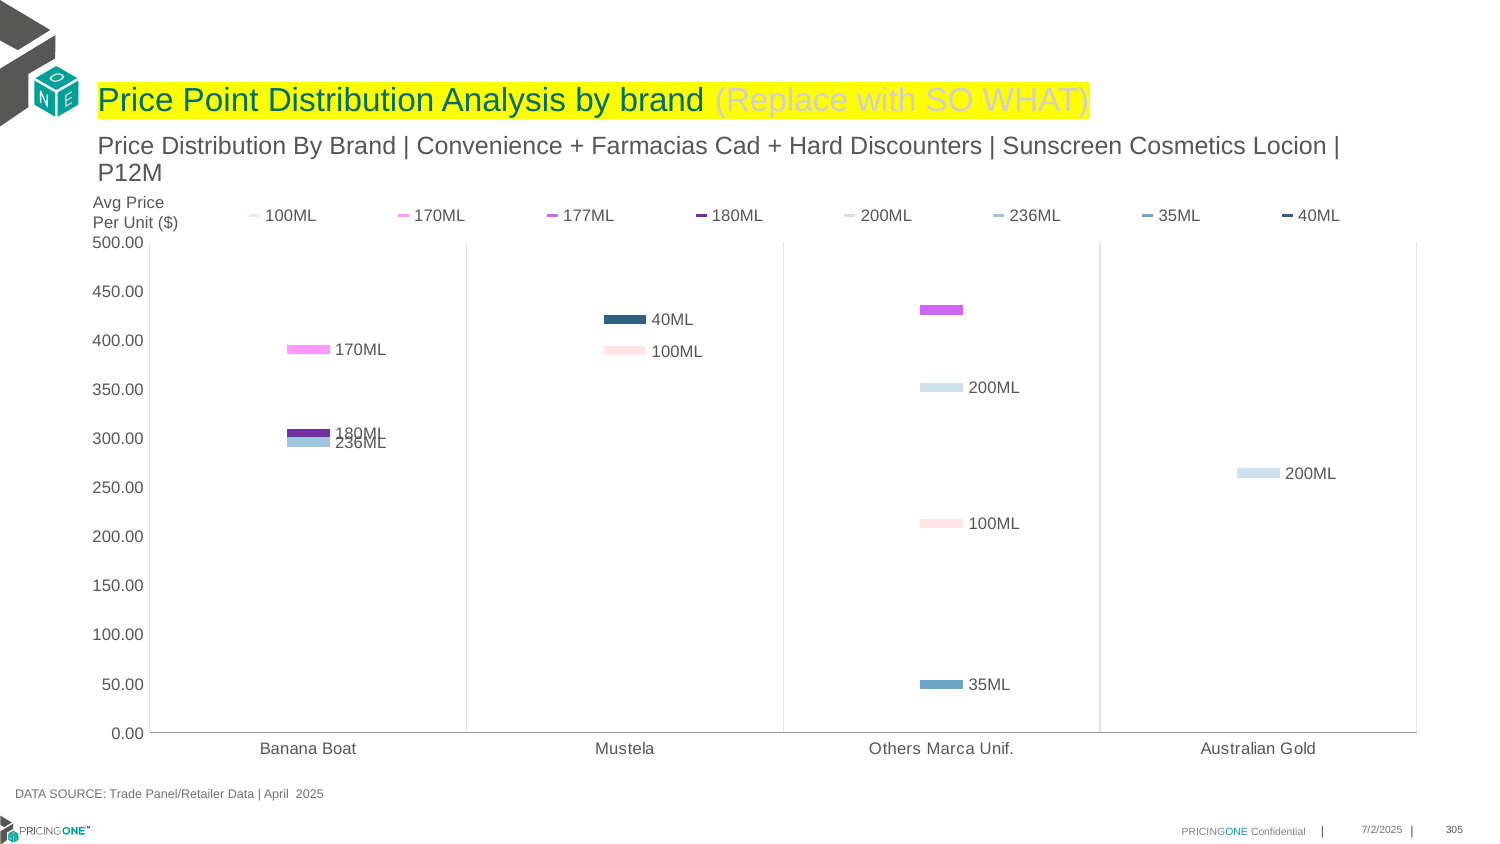

# Price Point Distribution Analysis by brand (Replace with SO WHAT)
Price Distribution By Brand | Convenience + Farmacias Cad + Hard Discounters | Sunscreen Cosmetics Locion | P12M

### Chart

| Category | 100ML | 170ML | 177ML | 180ML | 200ML | 236ML | 35ML | 40ML |
|---|---|---|---|---|---|---|---|---|
| Banana Boat | None | 390.4527 | None | 304.7437 | None | 296.3353 | None | None |
| Mustela | 389.0948 | None | None | None | None | None | None | 420.817 |
| Others Marca Unif. | 213.4111 | None | 430.714 | None | 351.5356 | None | 49.2716 | None |
| Australian Gold | None | None | None | None | 264.6183 | None | None | None |
Avg Price
Per Unit ($)
DATA SOURCE: Trade Panel/Retailer Data | April  2025
7/2/2025
305